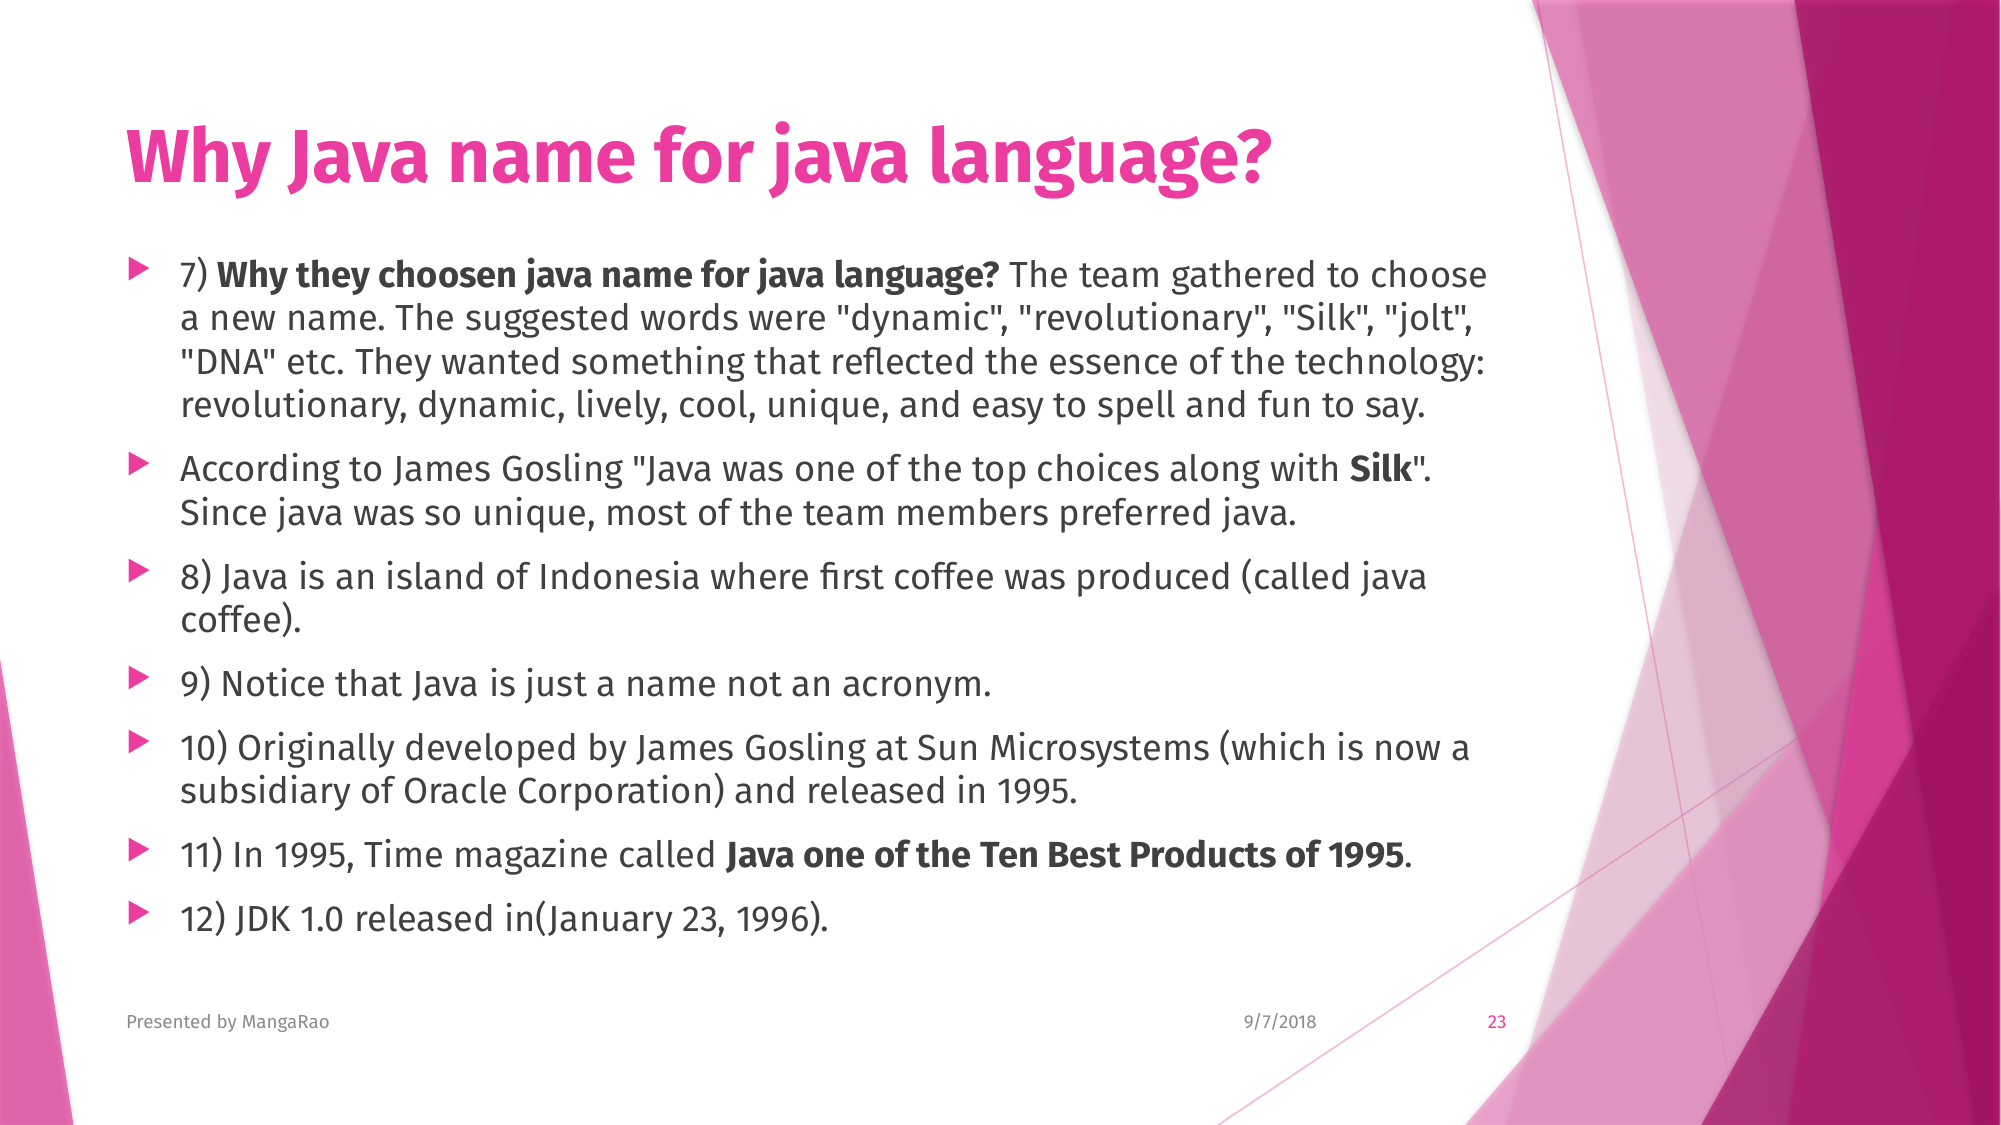

# Why Java name for java language?
7) Why they choosen java name for java language? The team gathered to choose a new name. The suggested words were "dynamic", "revolutionary", "Silk", "jolt", "DNA" etc. They wanted something that reflected the essence of the technology: revolutionary, dynamic, lively, cool, unique, and easy to spell and fun to say.
According to James Gosling "Java was one of the top choices along with Silk". Since java was so unique, most of the team members preferred java.
8) Java is an island of Indonesia where first coffee was produced (called java coffee).
9) Notice that Java is just a name not an acronym.
10) Originally developed by James Gosling at Sun Microsystems (which is now a subsidiary of Oracle Corporation) and released in 1995.
11) In 1995, Time magazine called Java one of the Ten Best Products of 1995.
12) JDK 1.0 released in(January 23, 1996).

Presented by MangaRao
9/7/2018
23